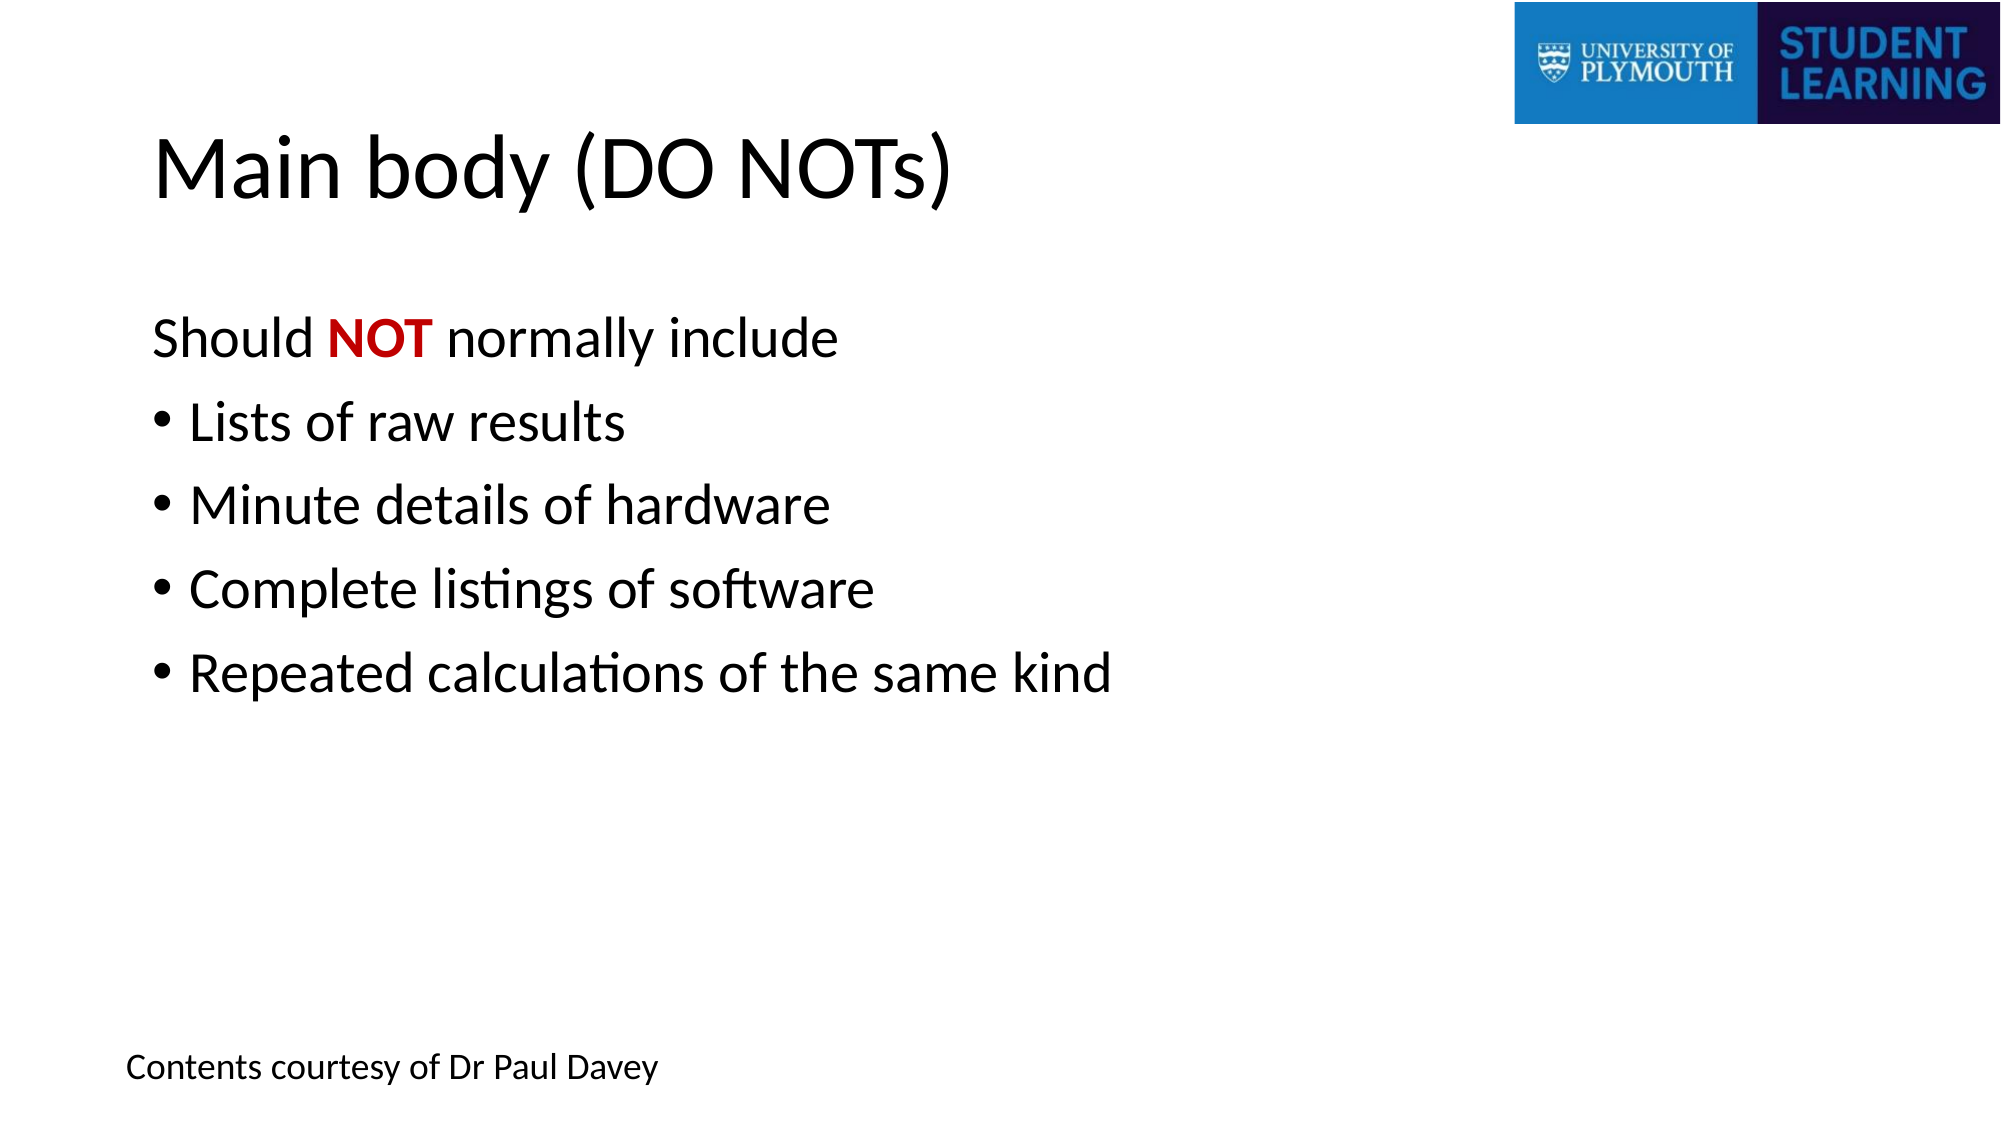

# Main body (DO NOTs)
Should NOT normally include
Lists of raw results
Minute details of hardware
Complete listings of software
Repeated calculations of the same kind

Contents courtesy of Dr Paul Davey